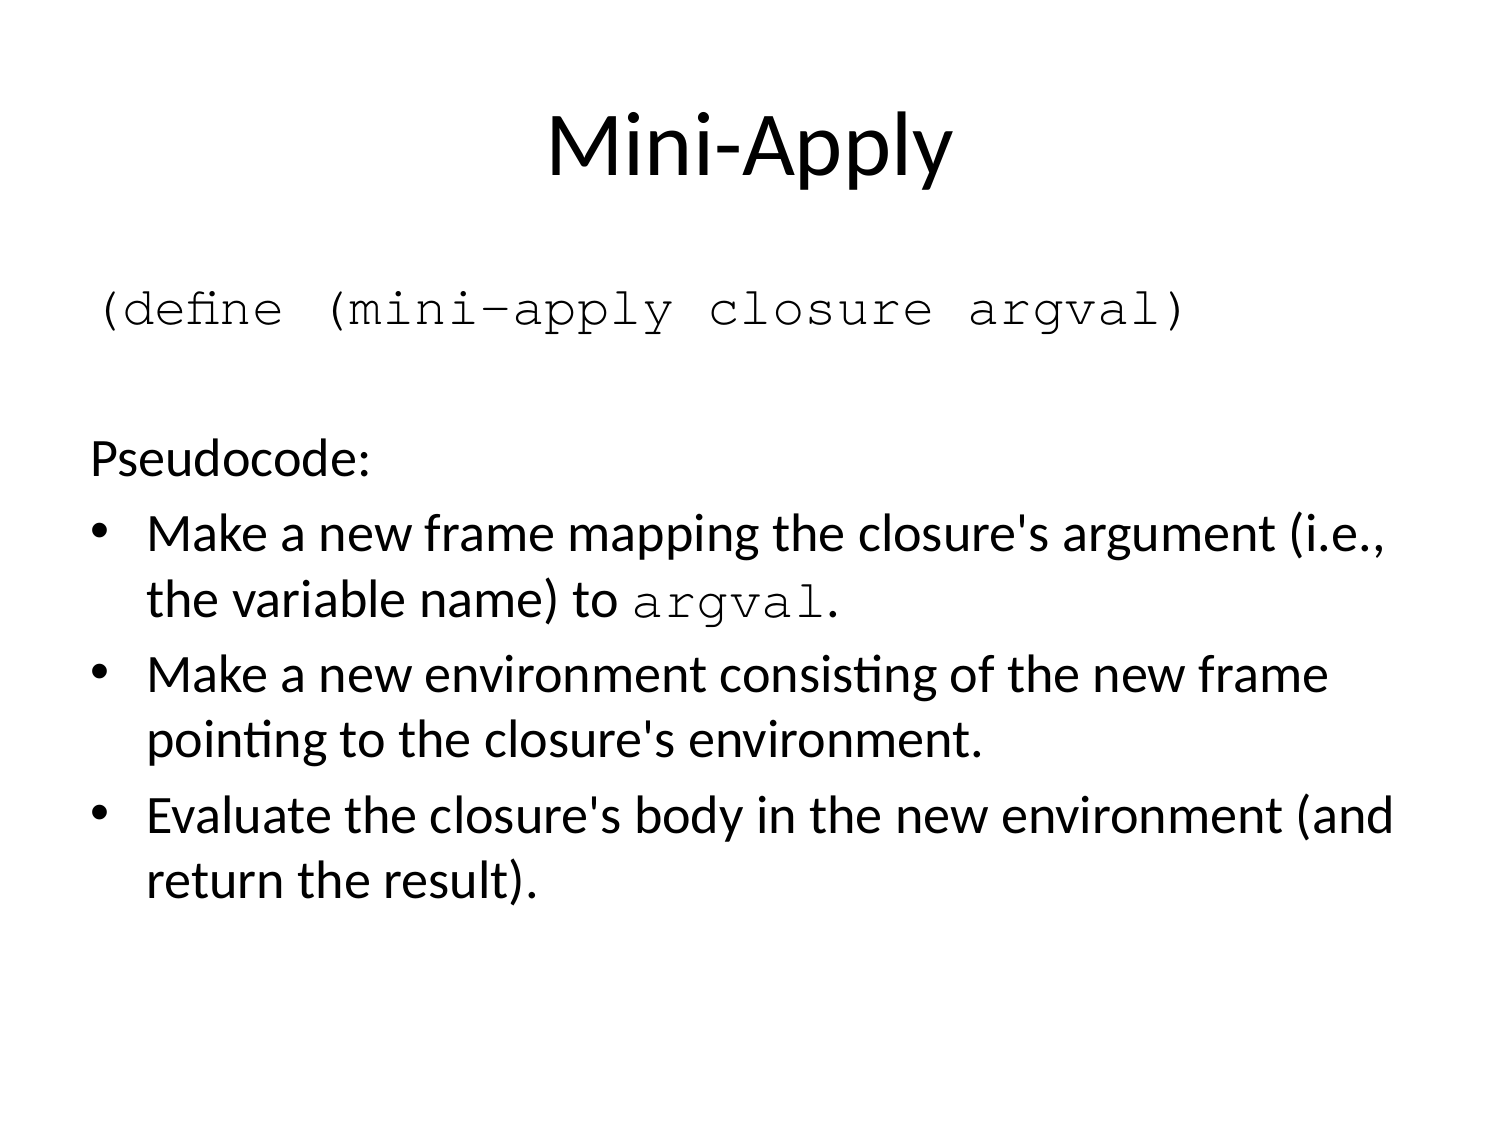

# Mini-Apply
(define (mini-apply closure argval)

Pseudocode:
Make a new frame mapping the closure's argument (i.e., the variable name) to argval.
Make a new environment consisting of the new frame pointing to the closure's environment.
Evaluate the closure's body in the new environment (and return the result).